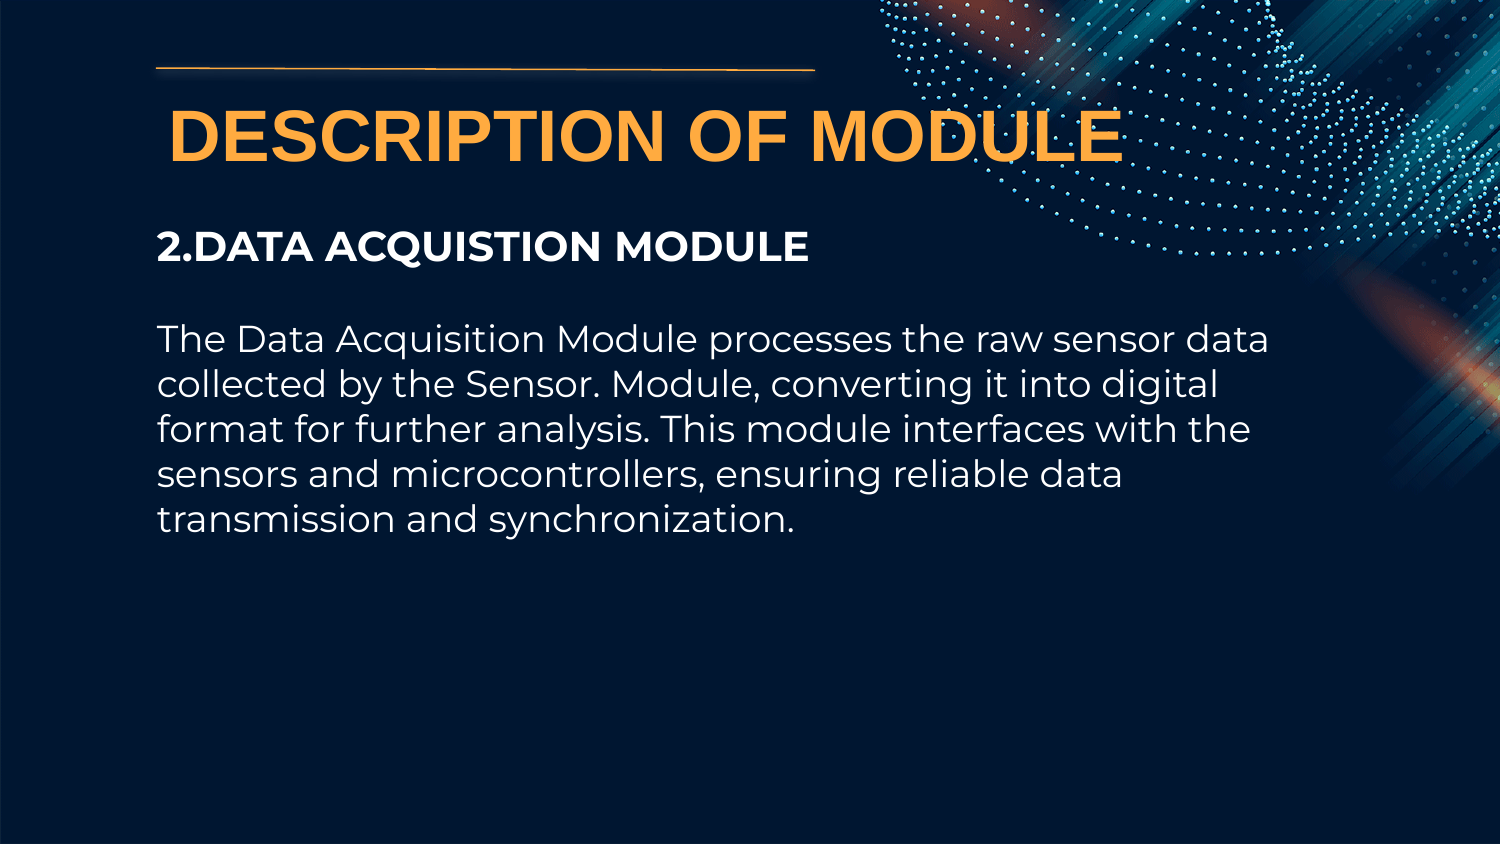

# DESCRIPTION OF MODULE
2.DATA ACQUISTION MODULE

The Data Acquisition Module processes the raw sensor data collected by the Sensor. Module, converting it into digital format for further analysis. This module interfaces with the sensors and microcontrollers, ensuring reliable data transmission and synchronization.